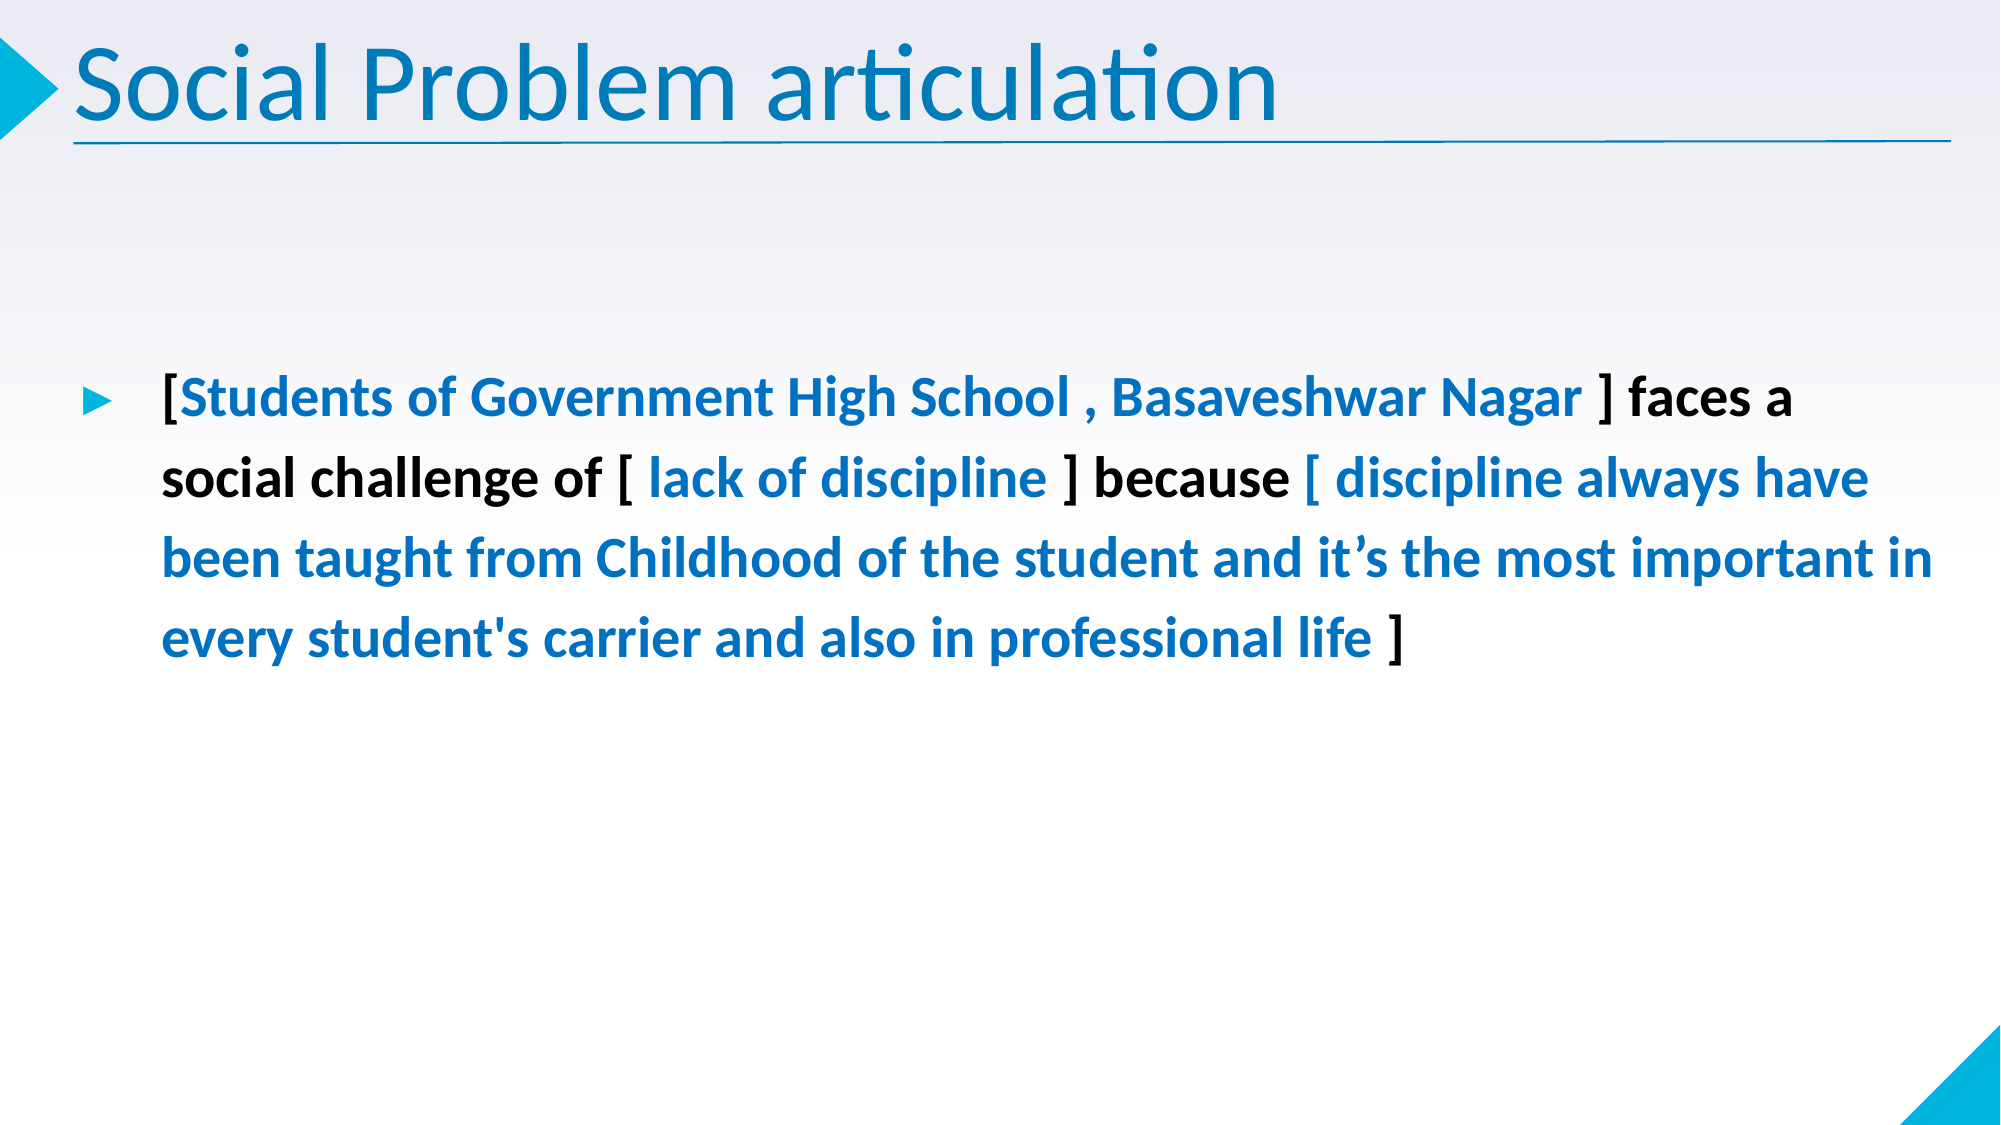

# Social Problem articulation
[Students of Government High School , Basaveshwar Nagar ] faces a social challenge of [ lack of discipline ] because [ discipline always have been taught from Childhood of the student and it’s the most important in every student's carrier and also in professional life ]